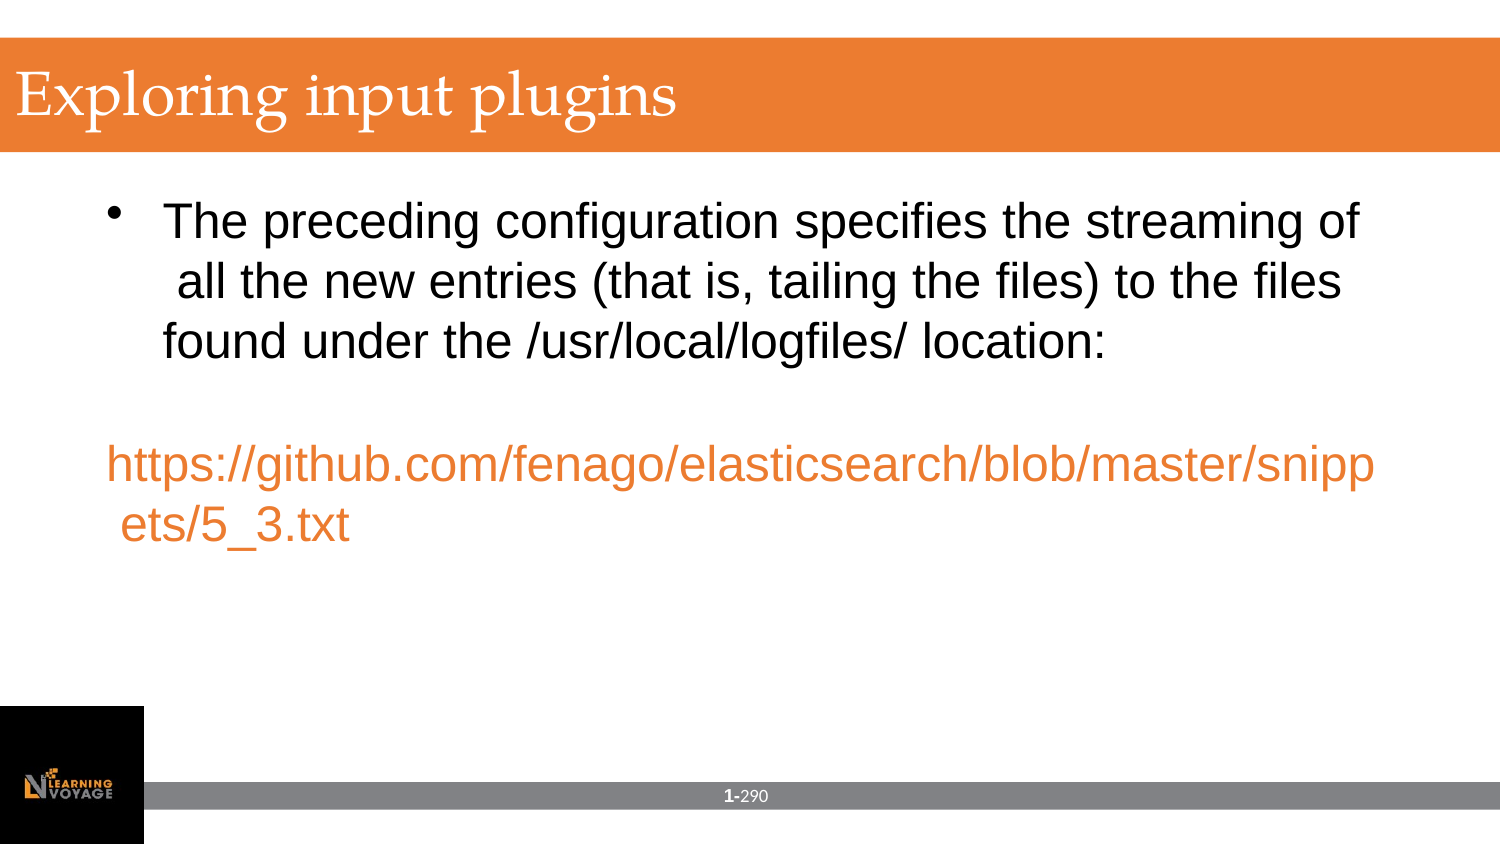

# Exploring input plugins
The preceding configuration specifies the streaming of  all the new entries (that is, tailing the files) to the files  found under the /usr/local/logfiles/ location:

https://github.com/fenago/elasticsearch/blob/master/snipp  ets/5_3.txt
1-290